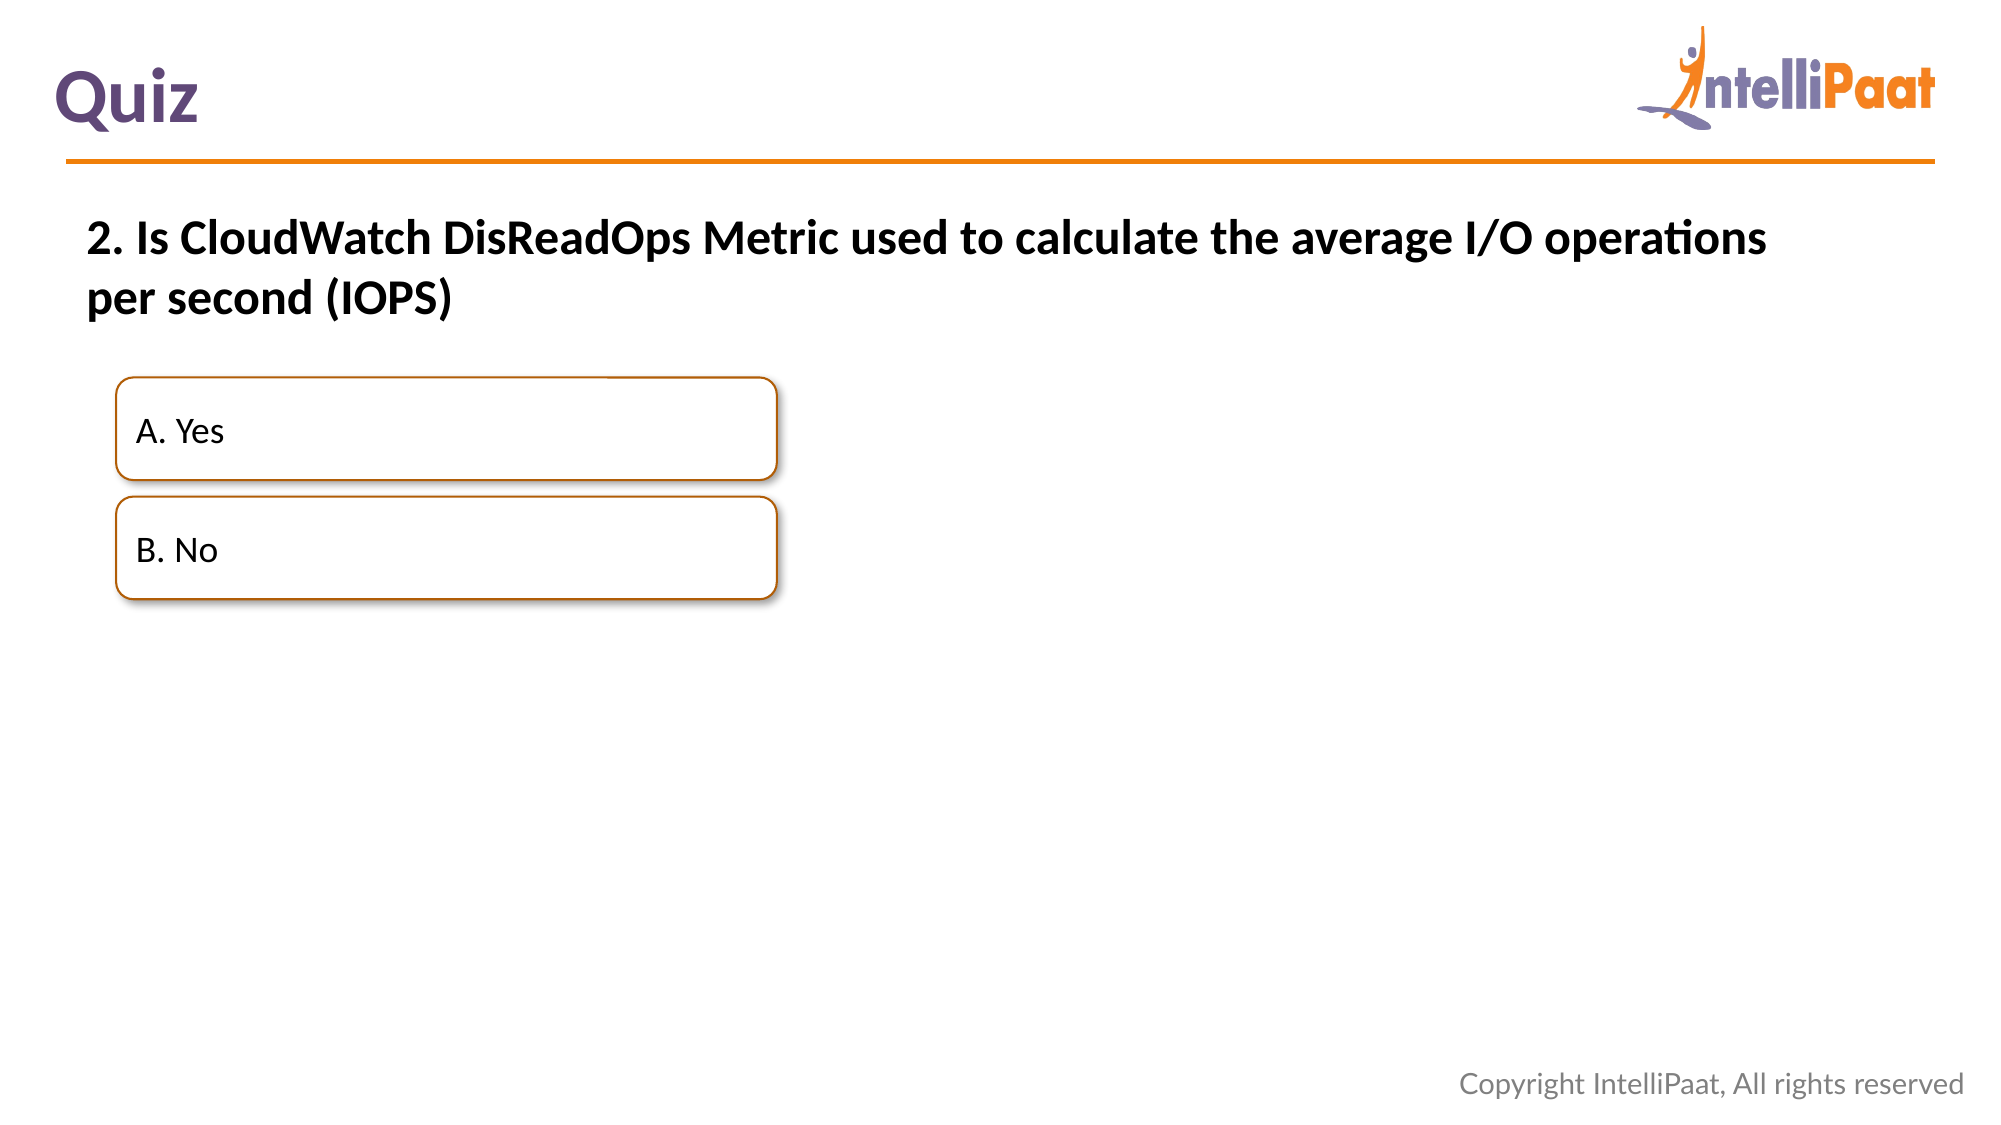

Quiz
2. Is CloudWatch DisReadOps Metric used to calculate the average I/O operations per second (IOPS)
A. Yes
B. No